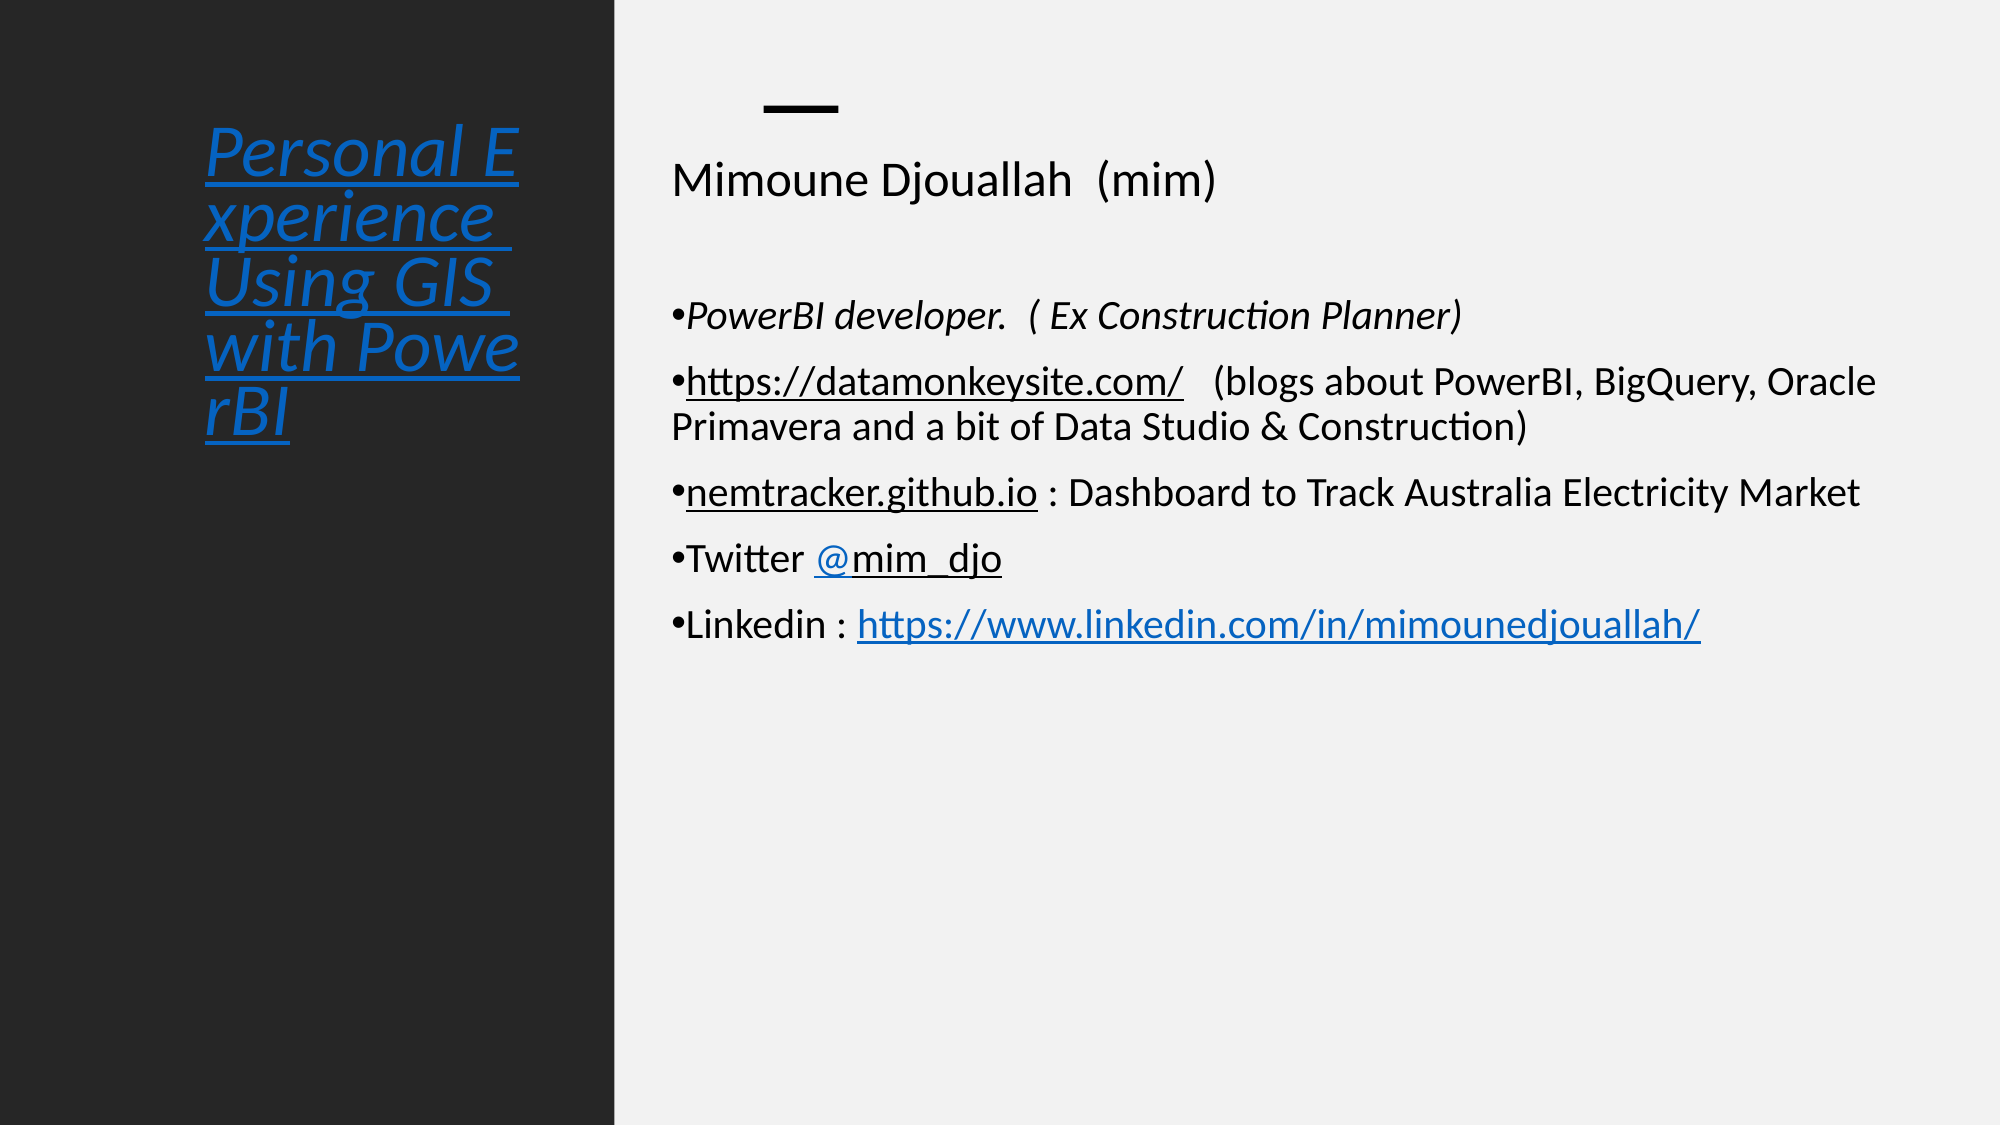

# Personal Experience Using GIS with PowerBI

Mimoune Djouallah  (mim)

PowerBI developer.  ( Ex Construction Planner)
https://datamonkeysite.com/   (blogs about PowerBI, BigQuery, Oracle Primavera and a bit of Data Studio & Construction)
nemtracker.github.io : Dashboard to Track Australia Electricity Market
Twitter @mim_djo
Linkedin : https://www.linkedin.com/in/mimounedjouallah/